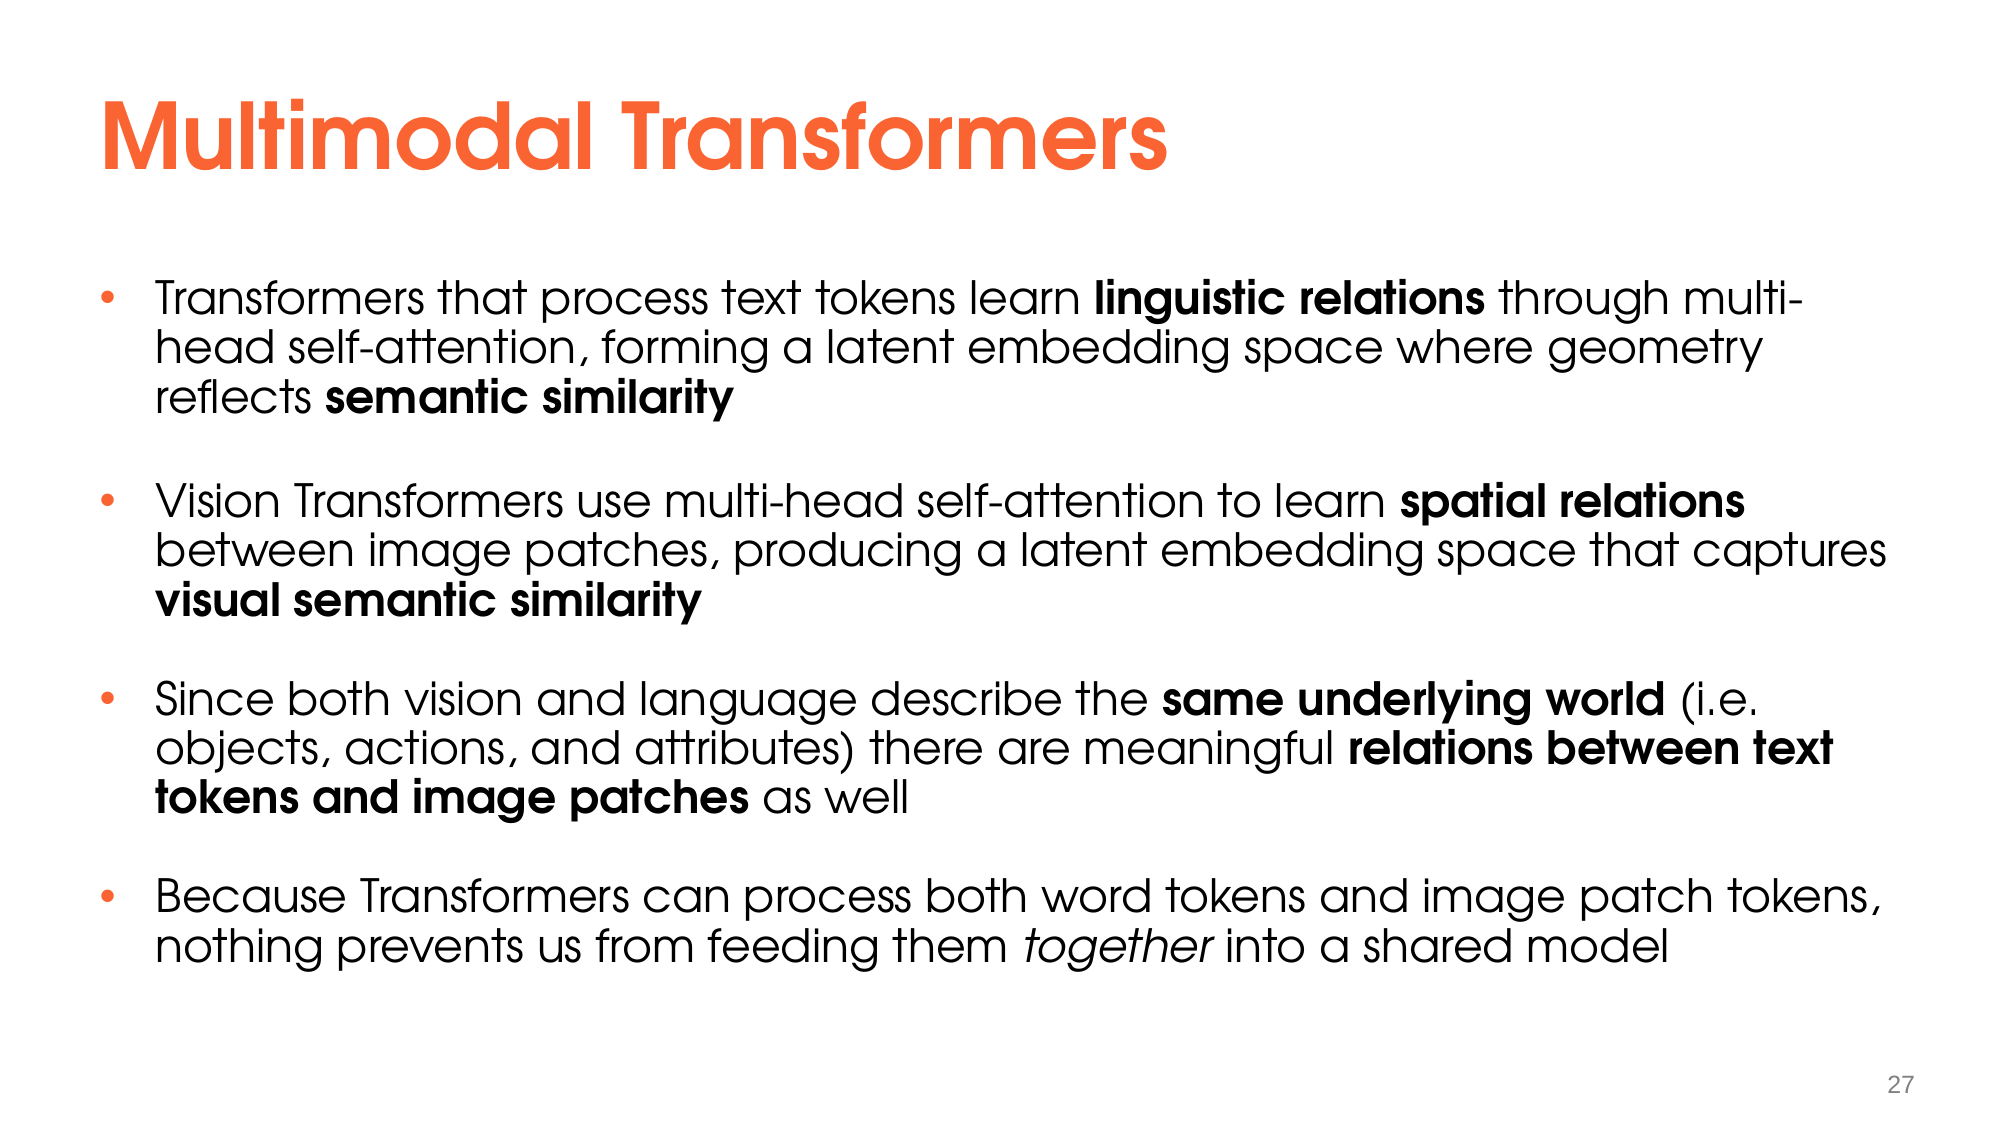

# Multimodal Transformers
Transformers that process text tokens learn linguistic relations through multi-head self-attention, forming a latent embedding space where geometry reflects semantic similarity
Vision Transformers use multi-head self-attention to learn spatial relations between image patches, producing a latent embedding space that captures visual semantic similarity
Since both vision and language describe the same underlying world (i.e. objects, actions, and attributes) there are meaningful relations between text tokens and image patches as well
Because Transformers can process both word tokens and image patch tokens, nothing prevents us from feeding them together into a shared model

27